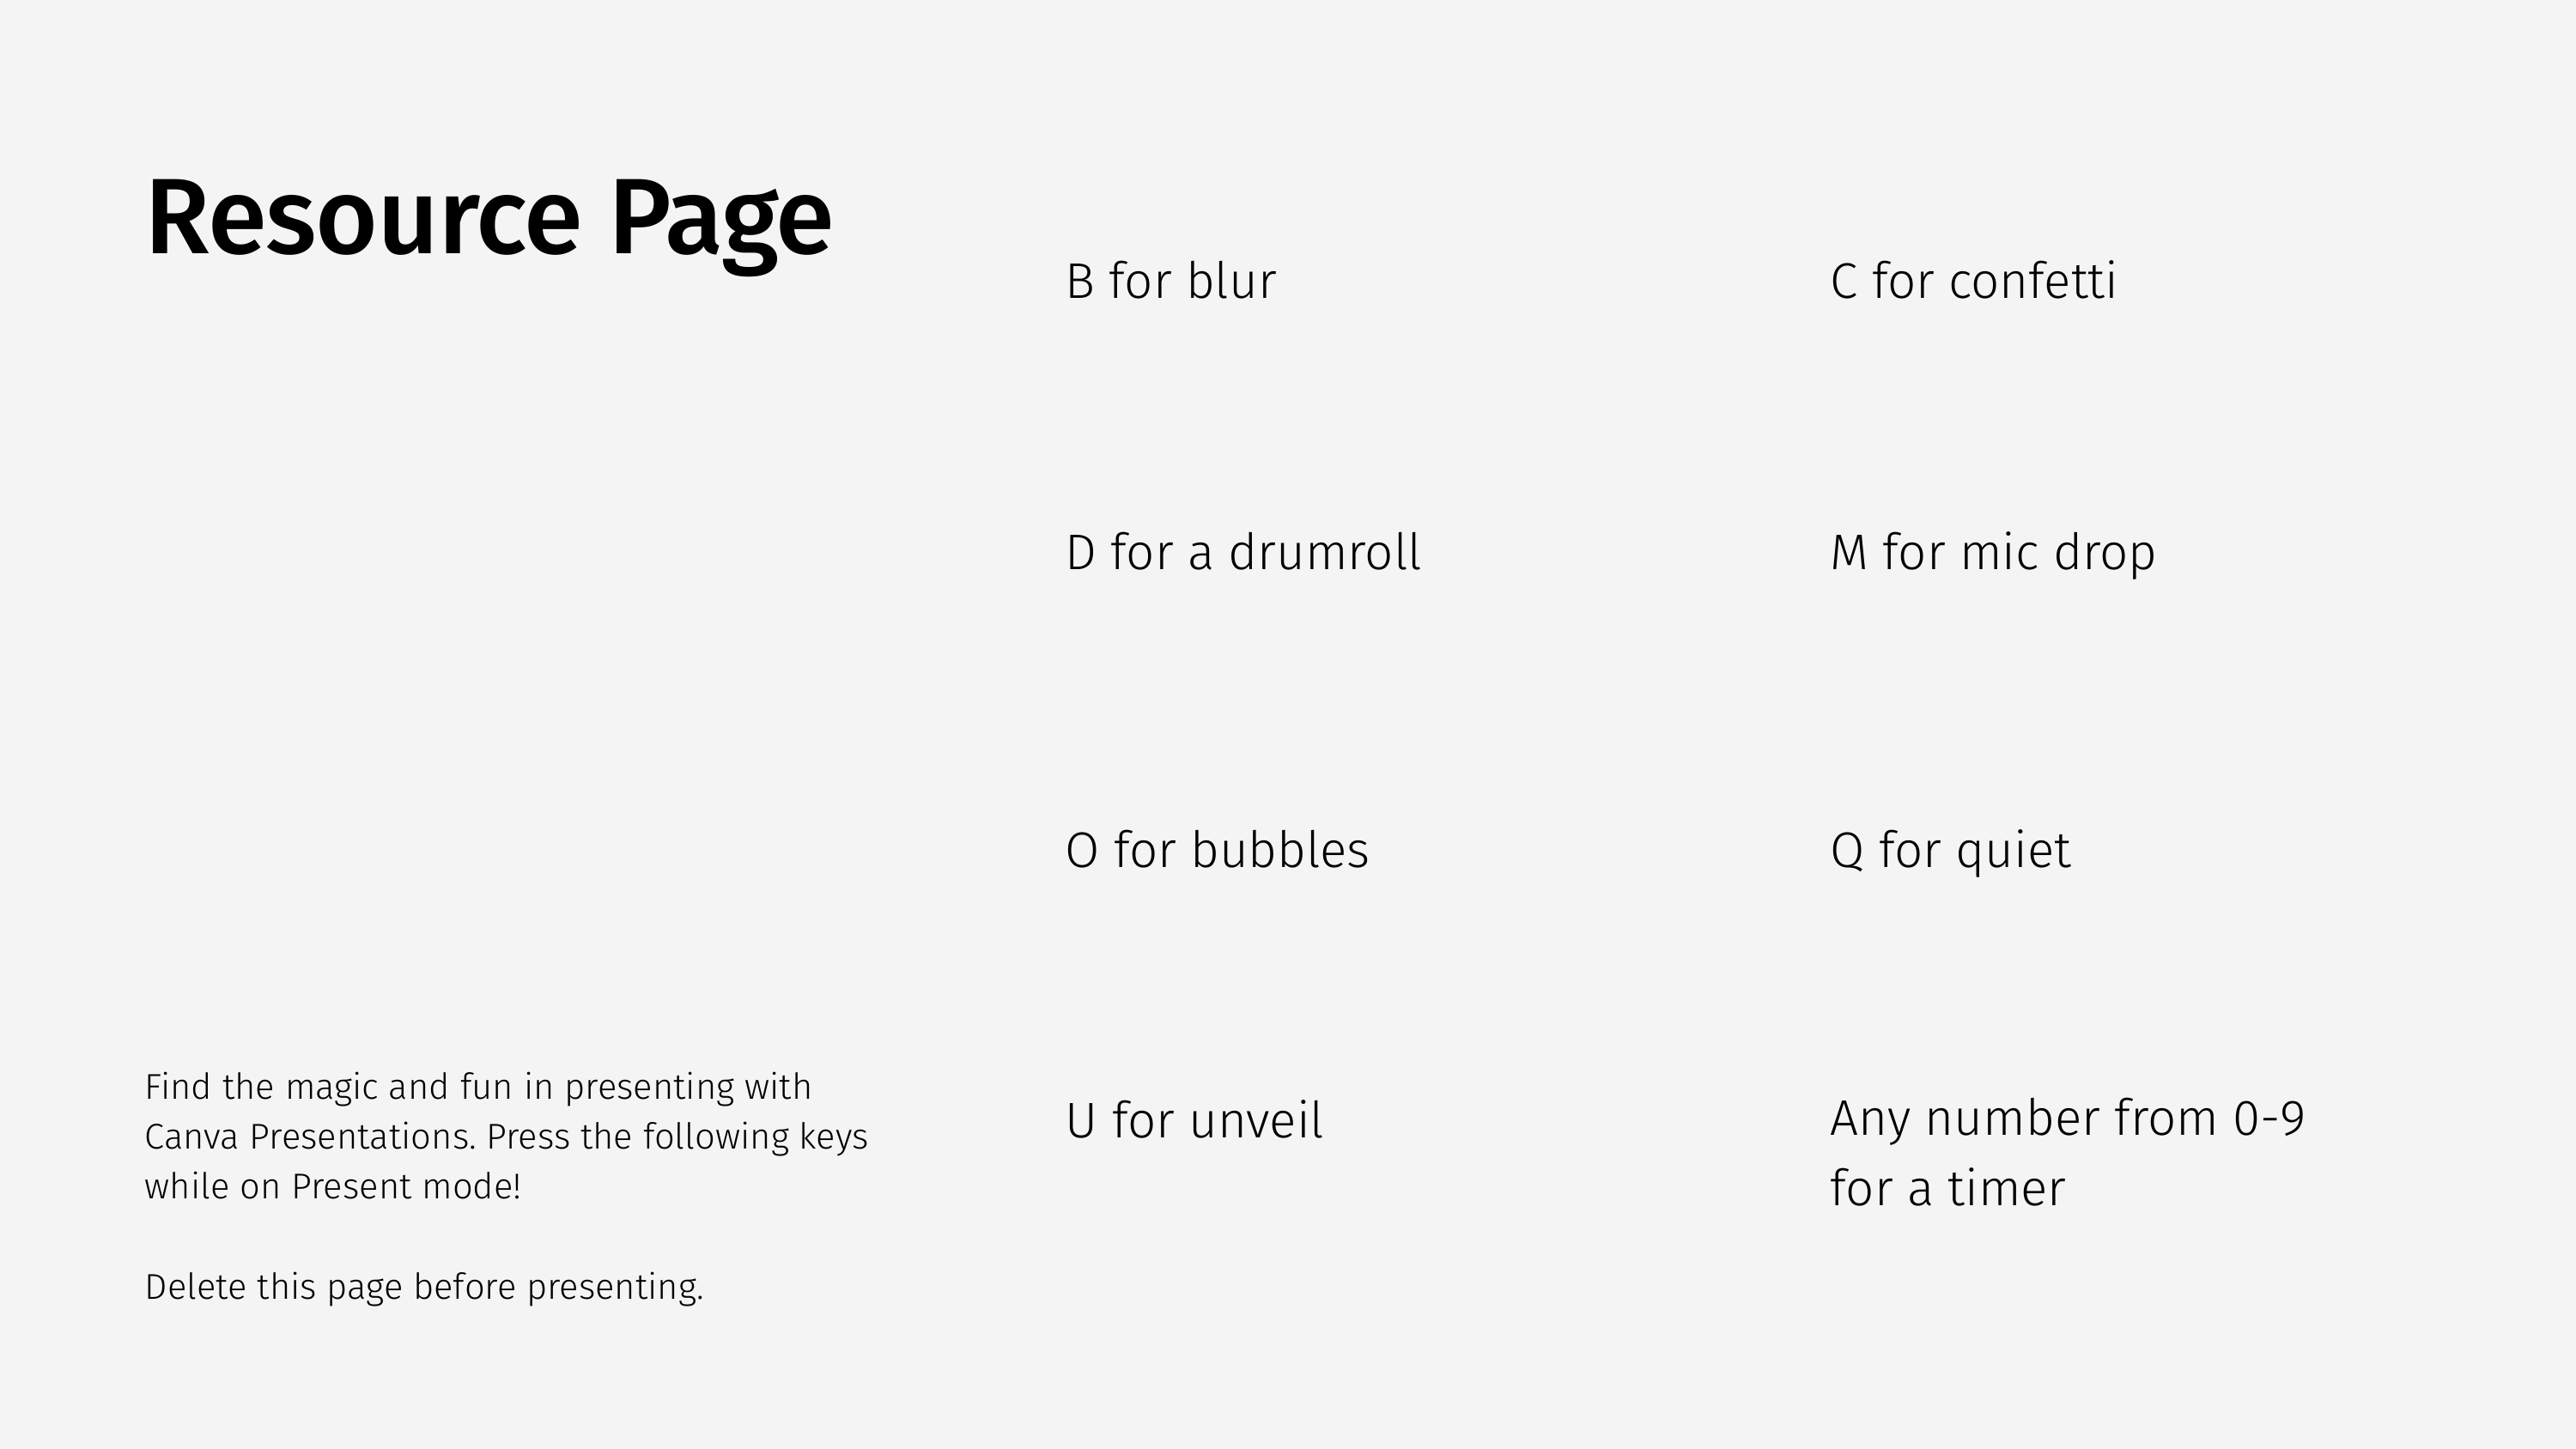

Resource Page
B for blur
C for confetti
D for a drumroll
M for mic drop
O for bubbles
Q for quiet
Find the magic and fun in presenting with Canva Presentations. Press the following keys while on Present mode!

Delete this page before presenting.
Any number from 0-9 for a timer
U for unveil